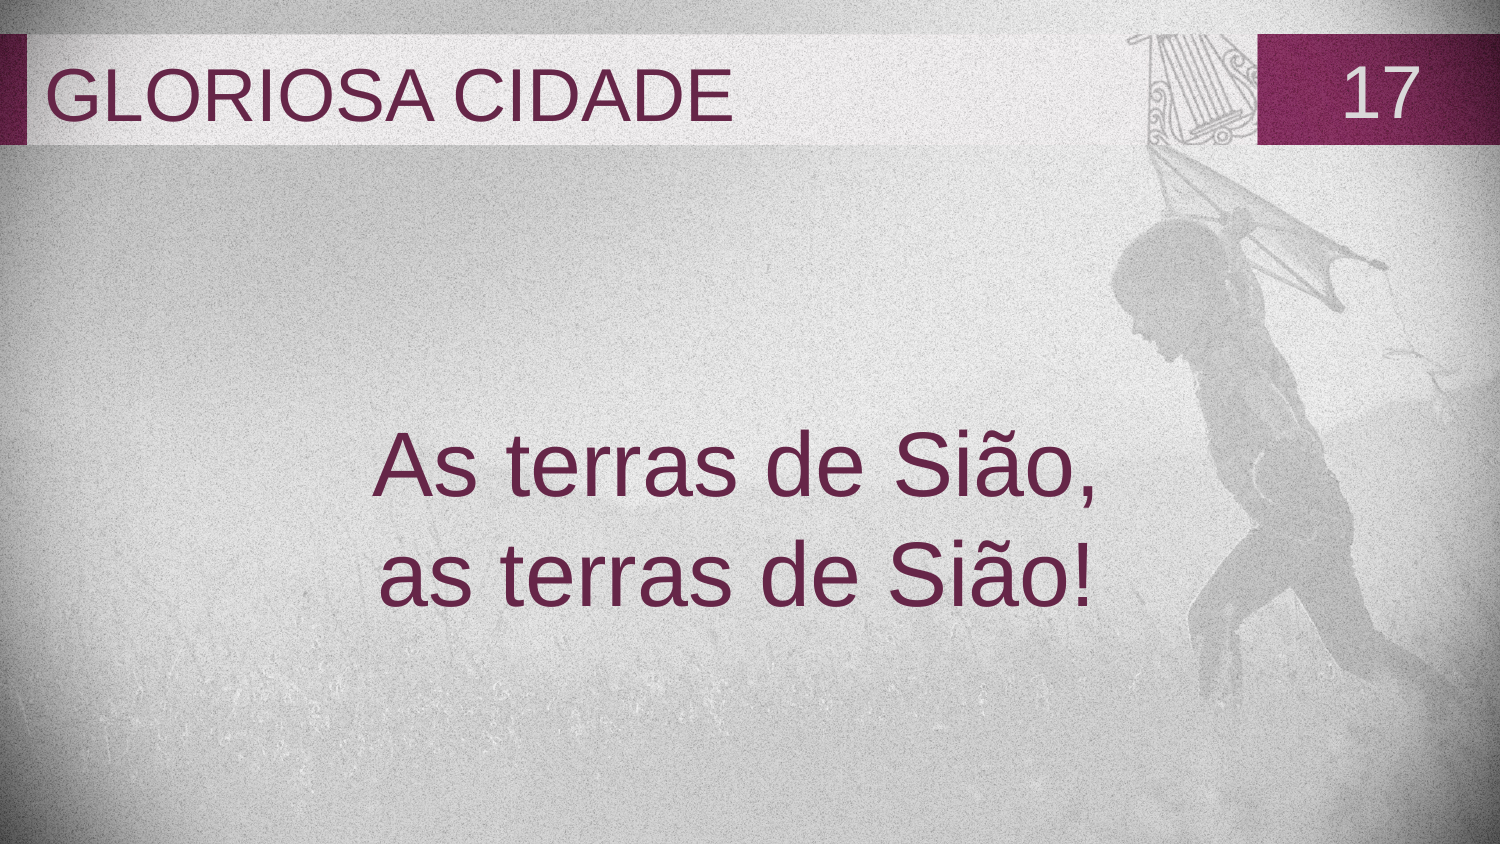

# GLORIOSA CIDADE
17
As terras de Sião,
as terras de Sião!